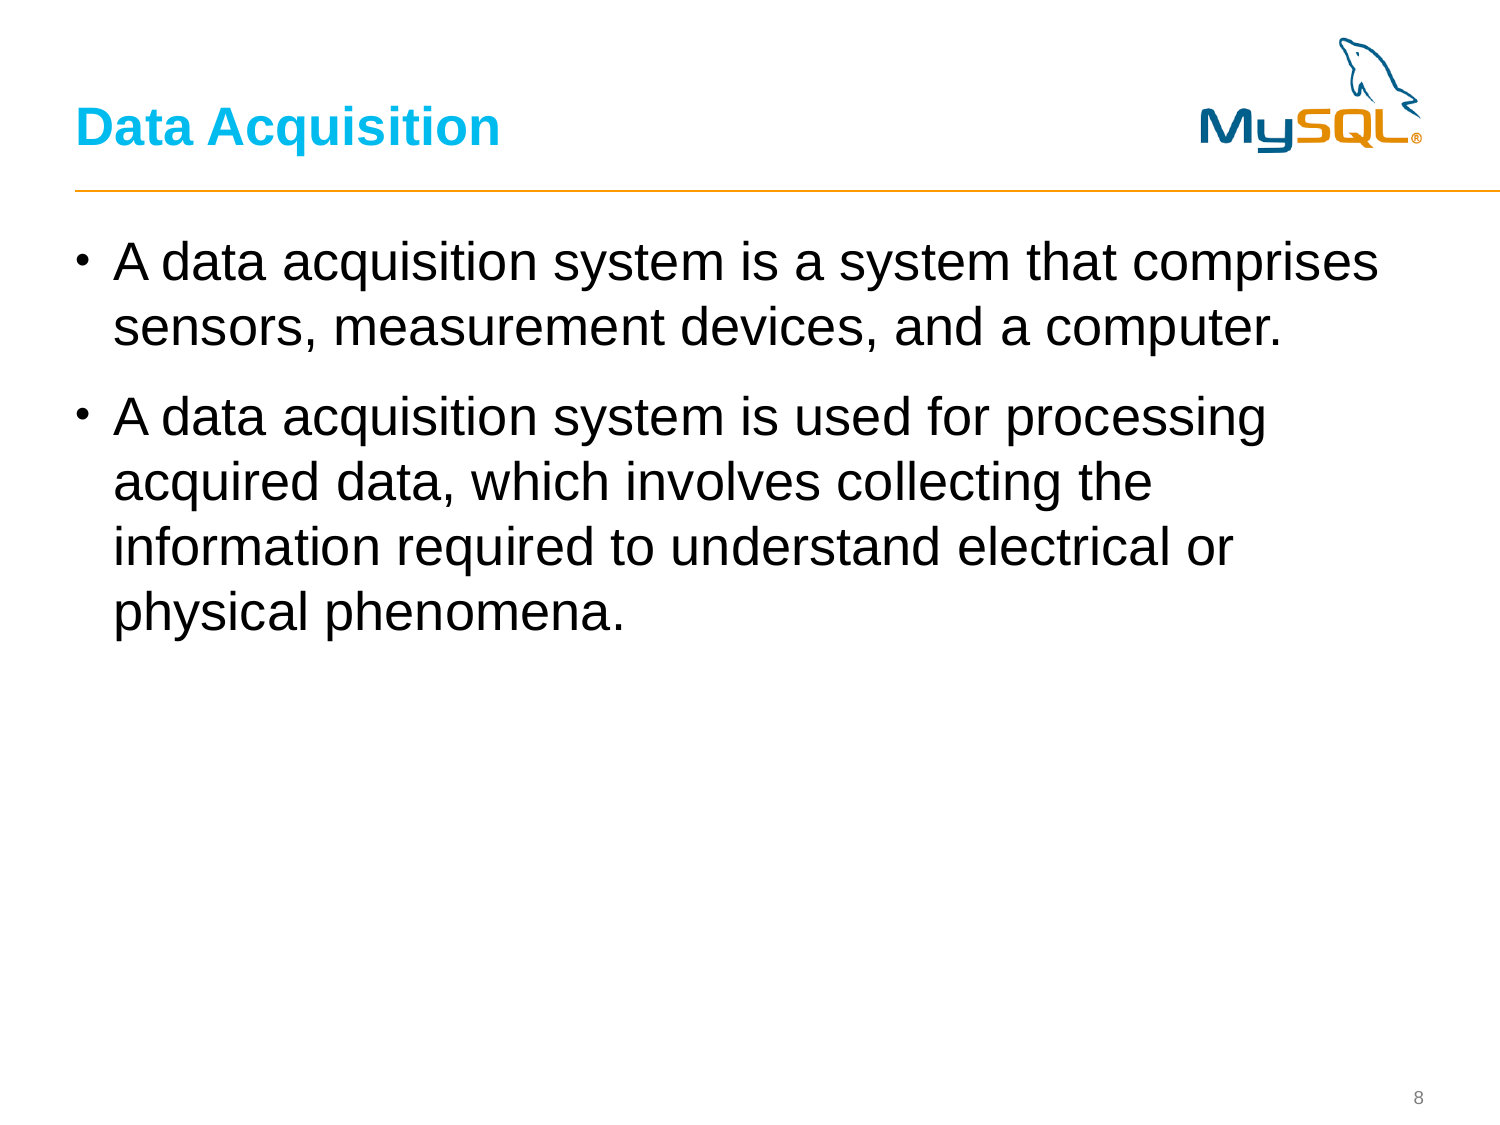

# Data Acquisition
A data acquisition system is a system that comprises sensors, measurement devices, and a computer.
A data acquisition system is used for processing acquired data, which involves collecting the information required to understand electrical or physical phenomena.